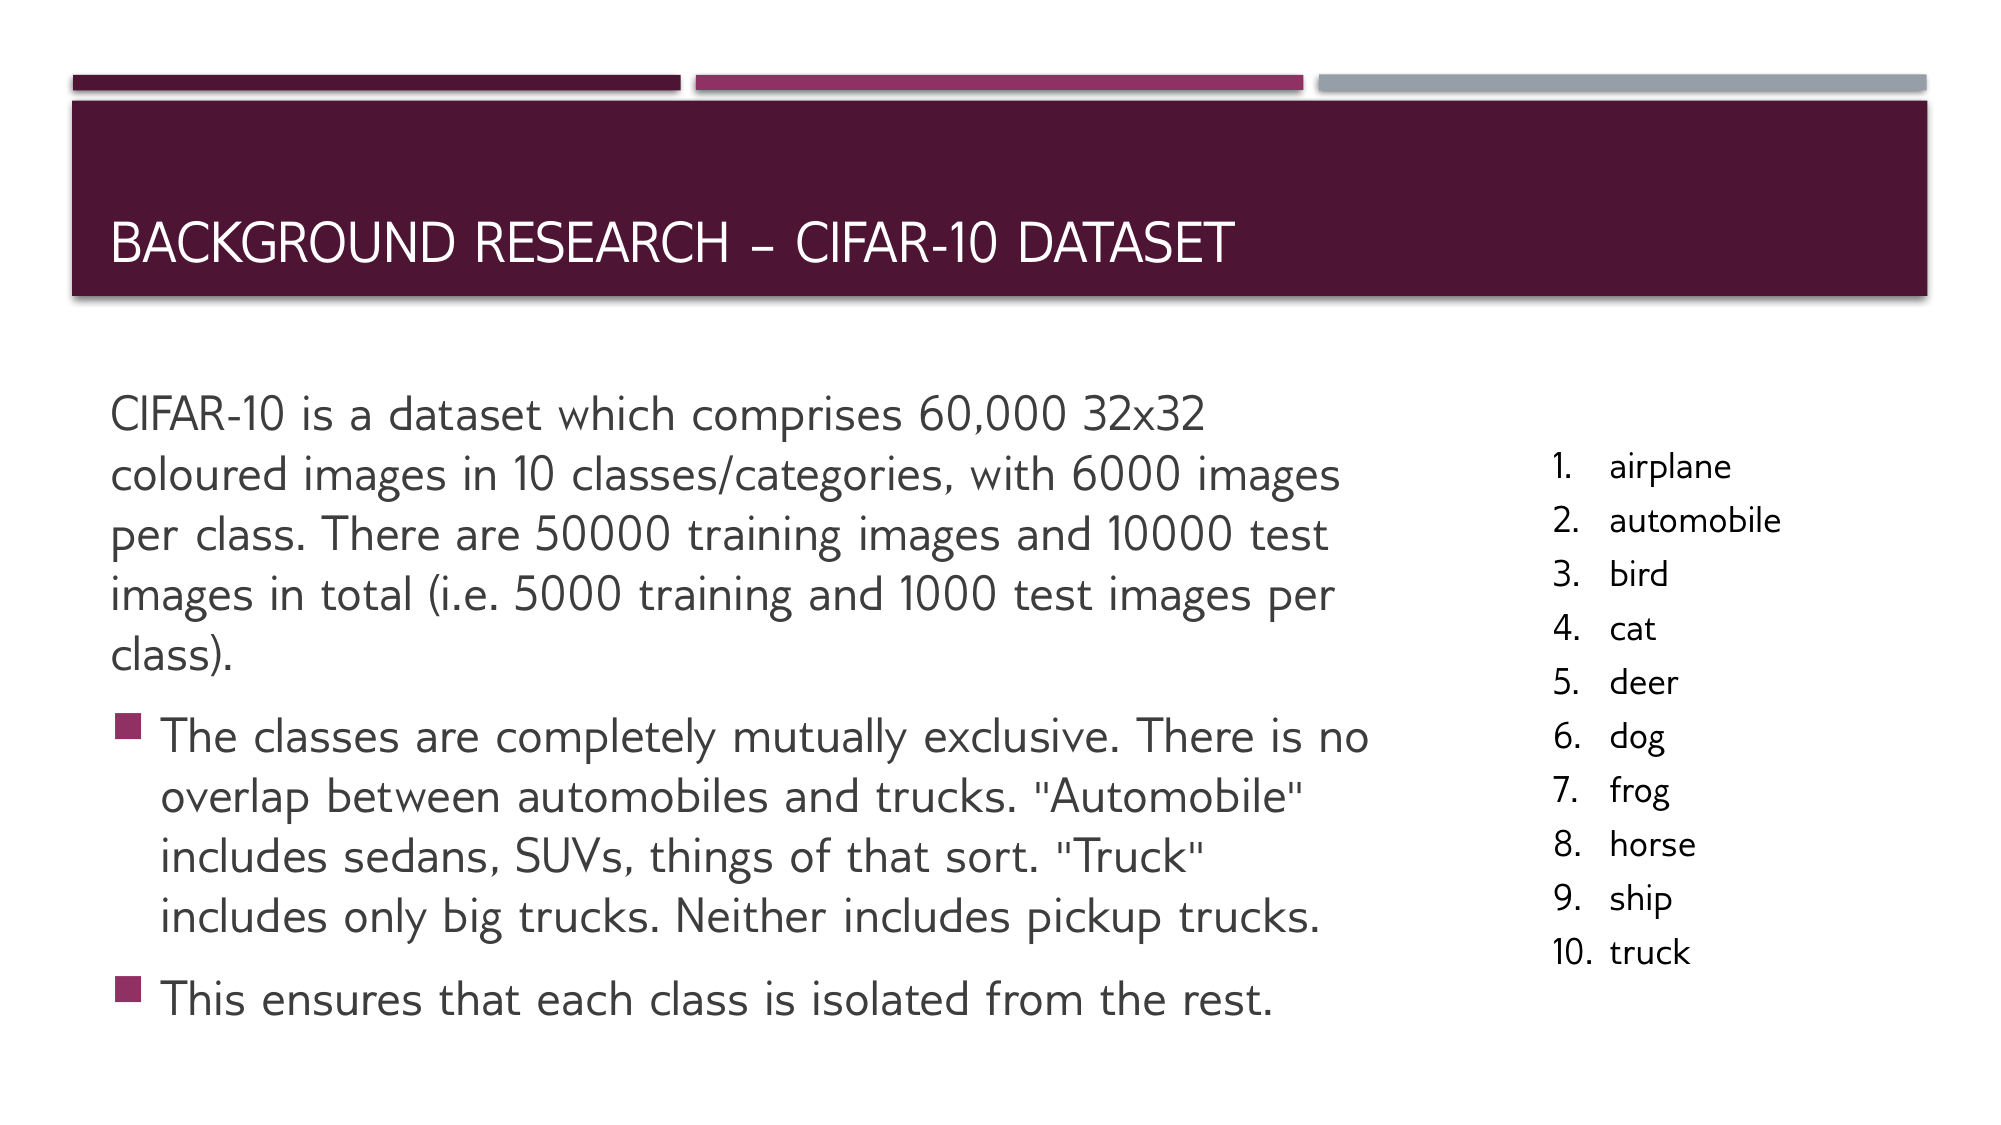

# Background Research – CIFAR-10 Dataset
CIFAR-10 is a dataset which comprises 60,000 32x32 coloured images in 10 classes/categories, with 6000 images per class. There are 50000 training images and 10000 test images in total (i.e. 5000 training and 1000 test images per class).
The classes are completely mutually exclusive. There is no overlap between automobiles and trucks. "Automobile" includes sedans, SUVs, things of that sort. "Truck" includes only big trucks. Neither includes pickup trucks.
This ensures that each class is isolated from the rest.
airplane
automobile
bird
cat
deer
dog
frog
horse
ship
truck